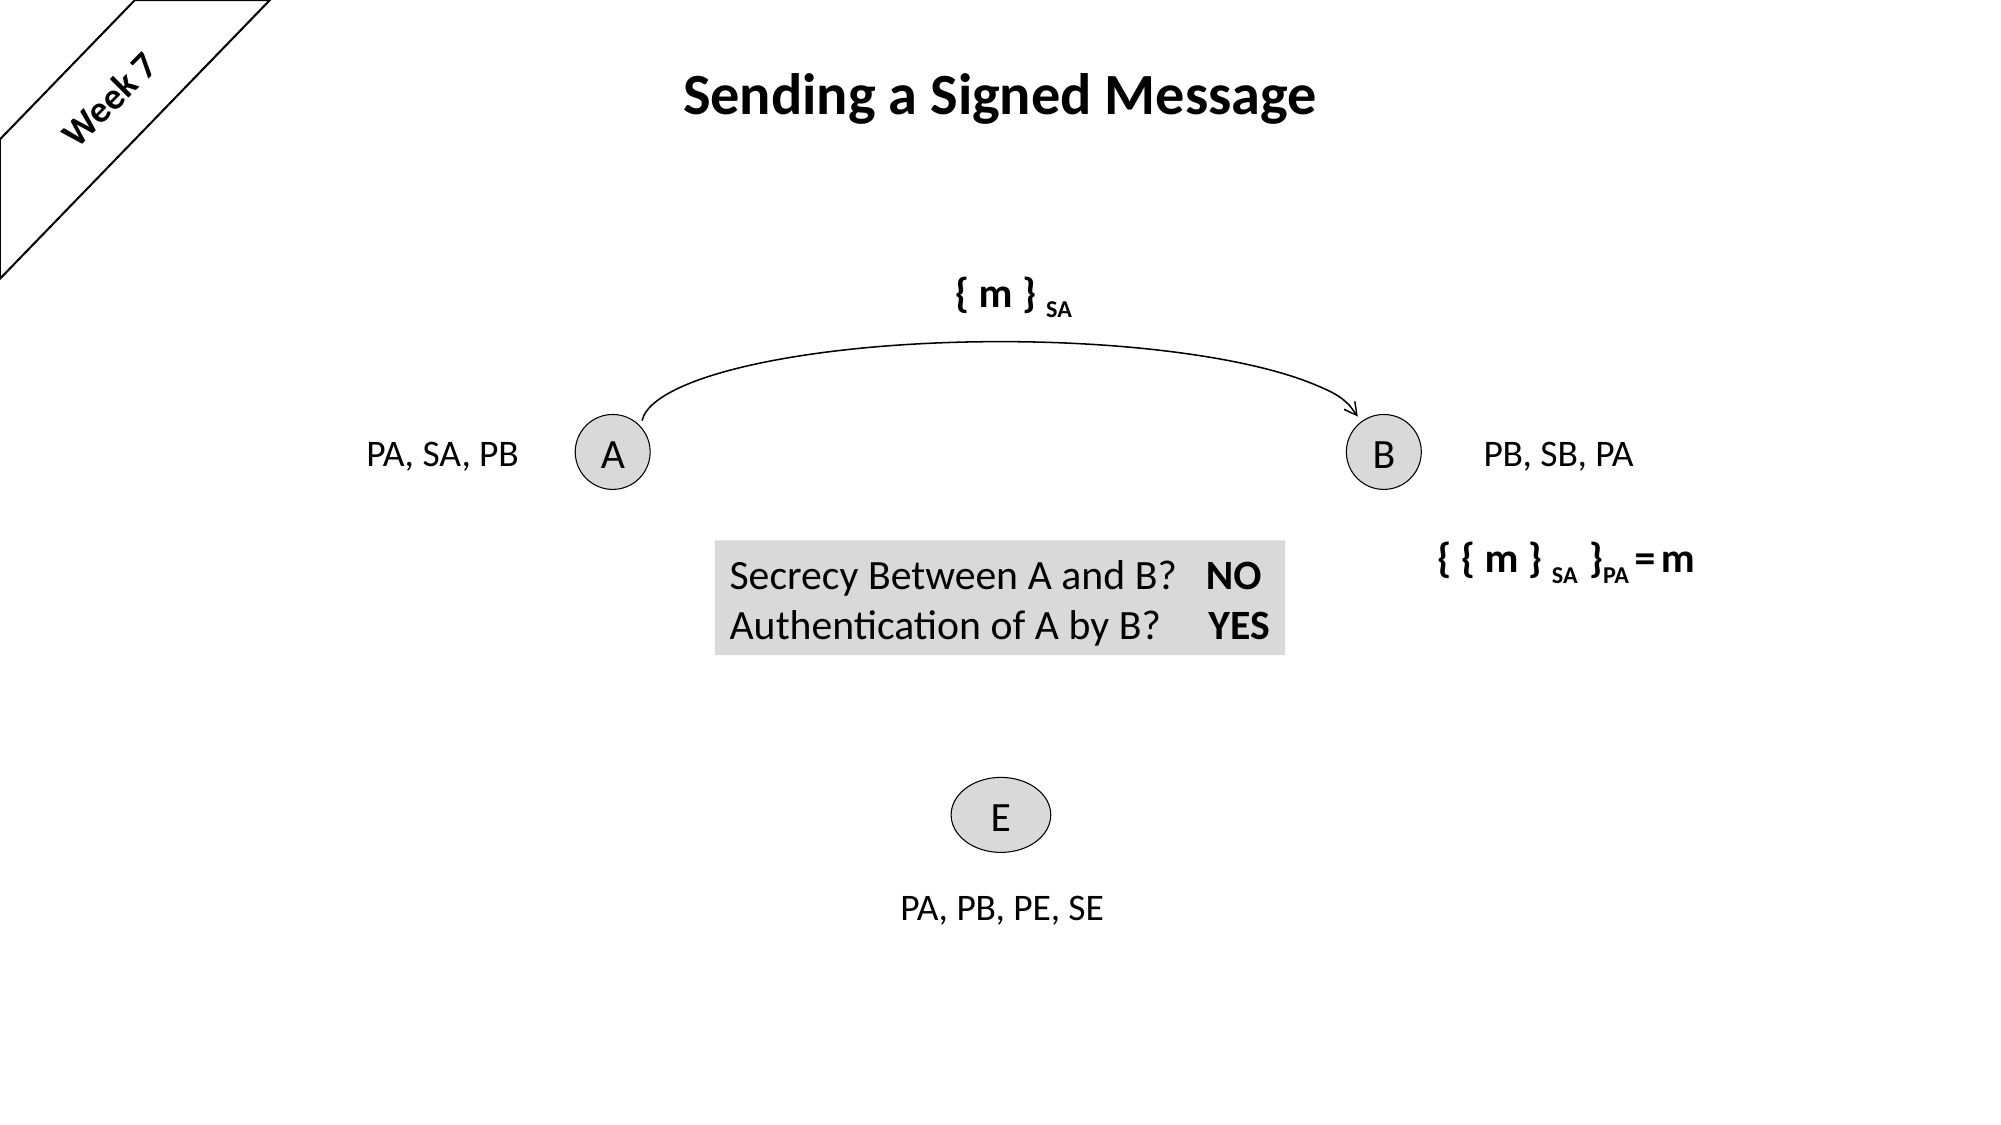

# Sending a Signed Message
Week 7
{ m } SA

A
B
PA, SA, PB
PB, SB, PA
{ { m } SA  }PA = m
Secrecy Between A and B?   NO
Authentication of A by B?     YES
E
PA, PB, PE, SE